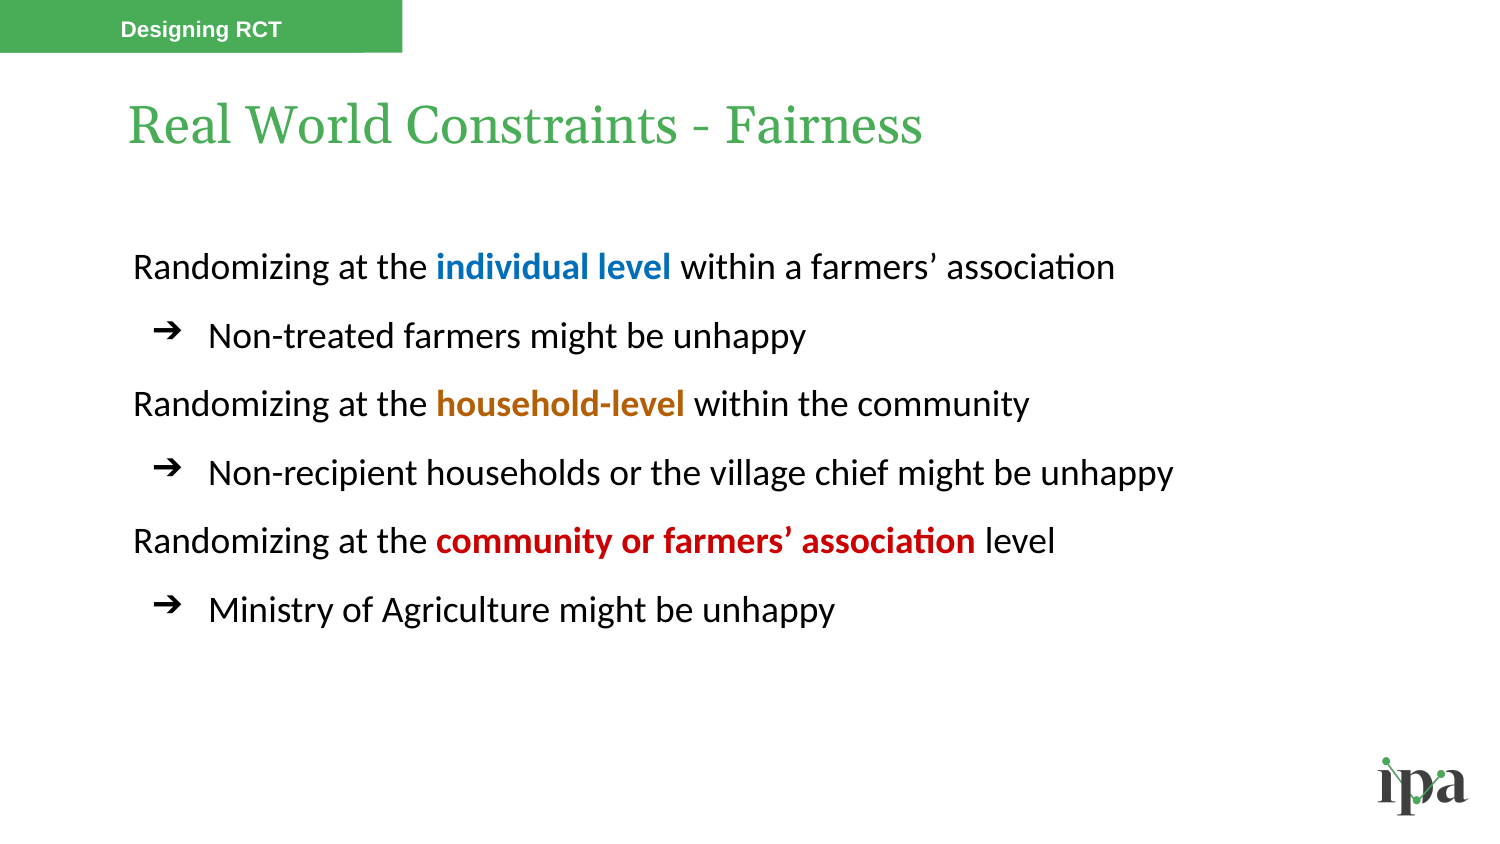

Designing RCT
# Real World Constraints - Fairness
Randomizing at the individual level within a farmers’ association
Non-treated farmers might be unhappy
Randomizing at the household-level within the community
Non-recipient households or the village chief might be unhappy
Randomizing at the community or farmers’ association level
Ministry of Agriculture might be unhappy